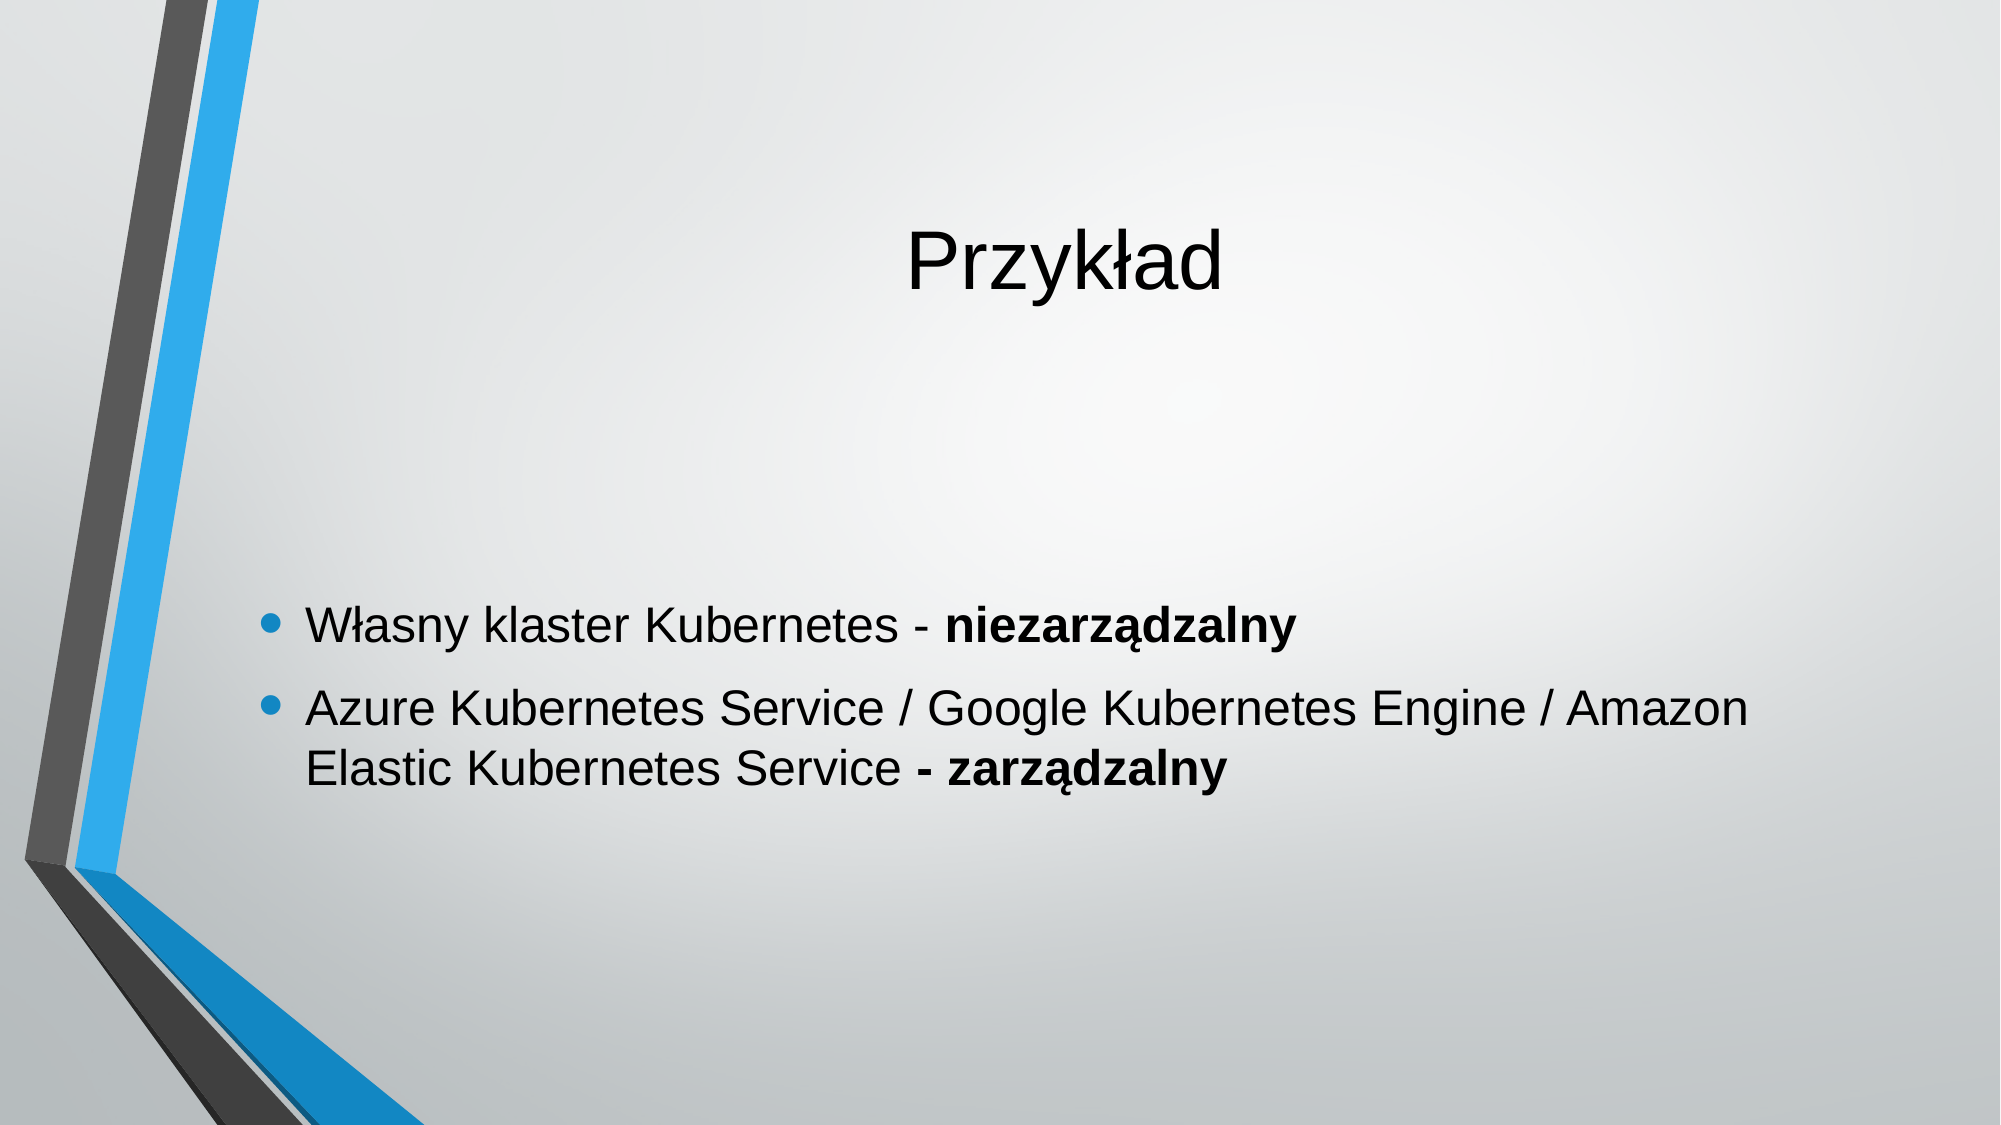

# Przykład
Własny klaster Kubernetes - niezarządzalny
Azure Kubernetes Service / Google Kubernetes Engine / Amazon Elastic Kubernetes Service - zarządzalny